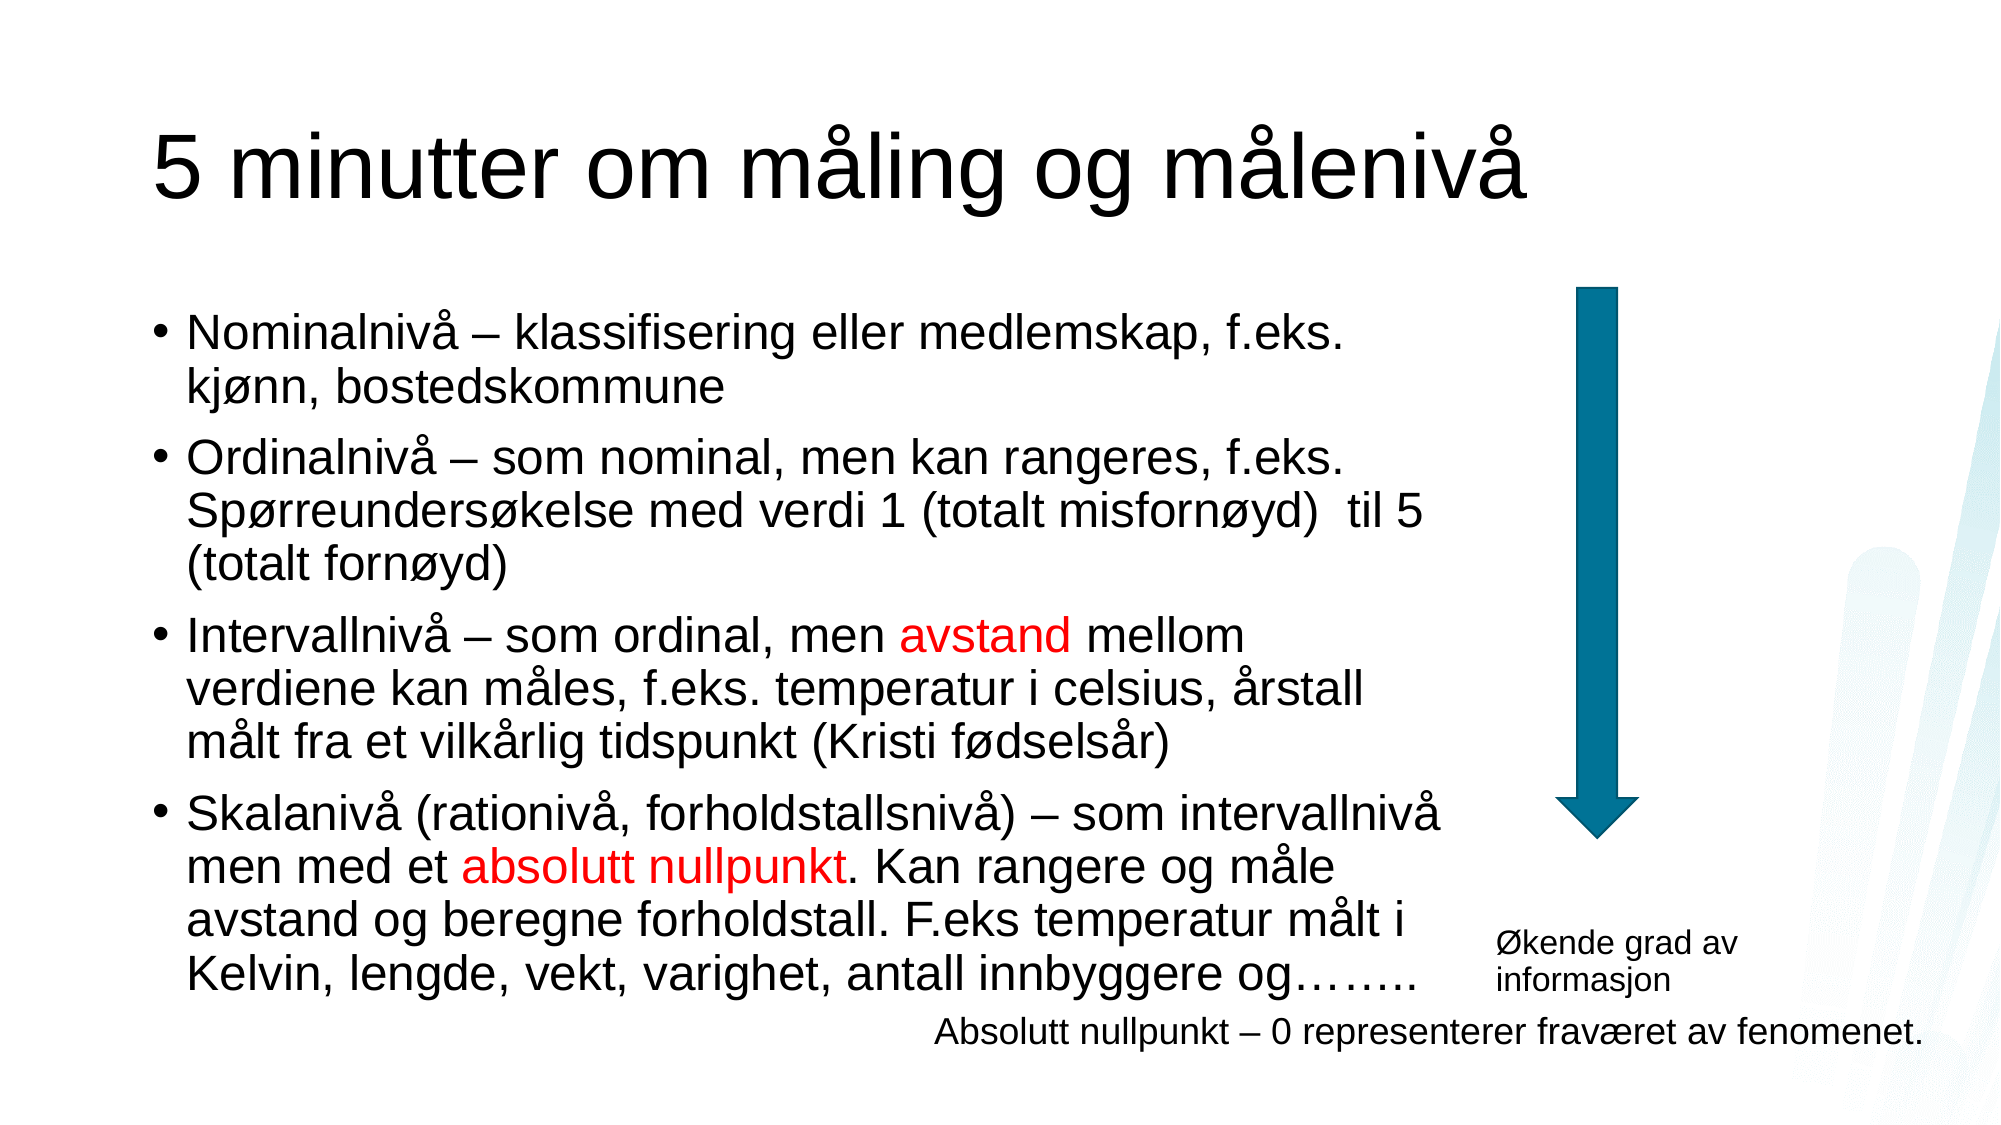

# 5 minutter om måling og målenivå

Nominalnivå – klassifisering eller medlemskap, f.eks. kjønn, bostedskommune
Ordinalnivå – som nominal, men kan rangeres, f.eks. Spørreundersøkelse med verdi 1 (totalt misfornøyd)  til 5 (totalt fornøyd)
Intervallnivå – som ordinal, men avstand mellom verdiene kan måles, f.eks. temperatur i celsius, årstall målt fra et vilkårlig tidspunkt (Kristi fødselsår)
Skalanivå (rationivå, forholdstallsnivå) – som intervallnivå men med et absolutt nullpunkt. Kan rangere og måle avstand og beregne forholdstall. F.eks temperatur målt i Kelvin, lengde, vekt, varighet, antall innbyggere og……..

Økende grad av informasjon
Absolutt nullpunkt – 0 representerer fraværet av fenomenet.